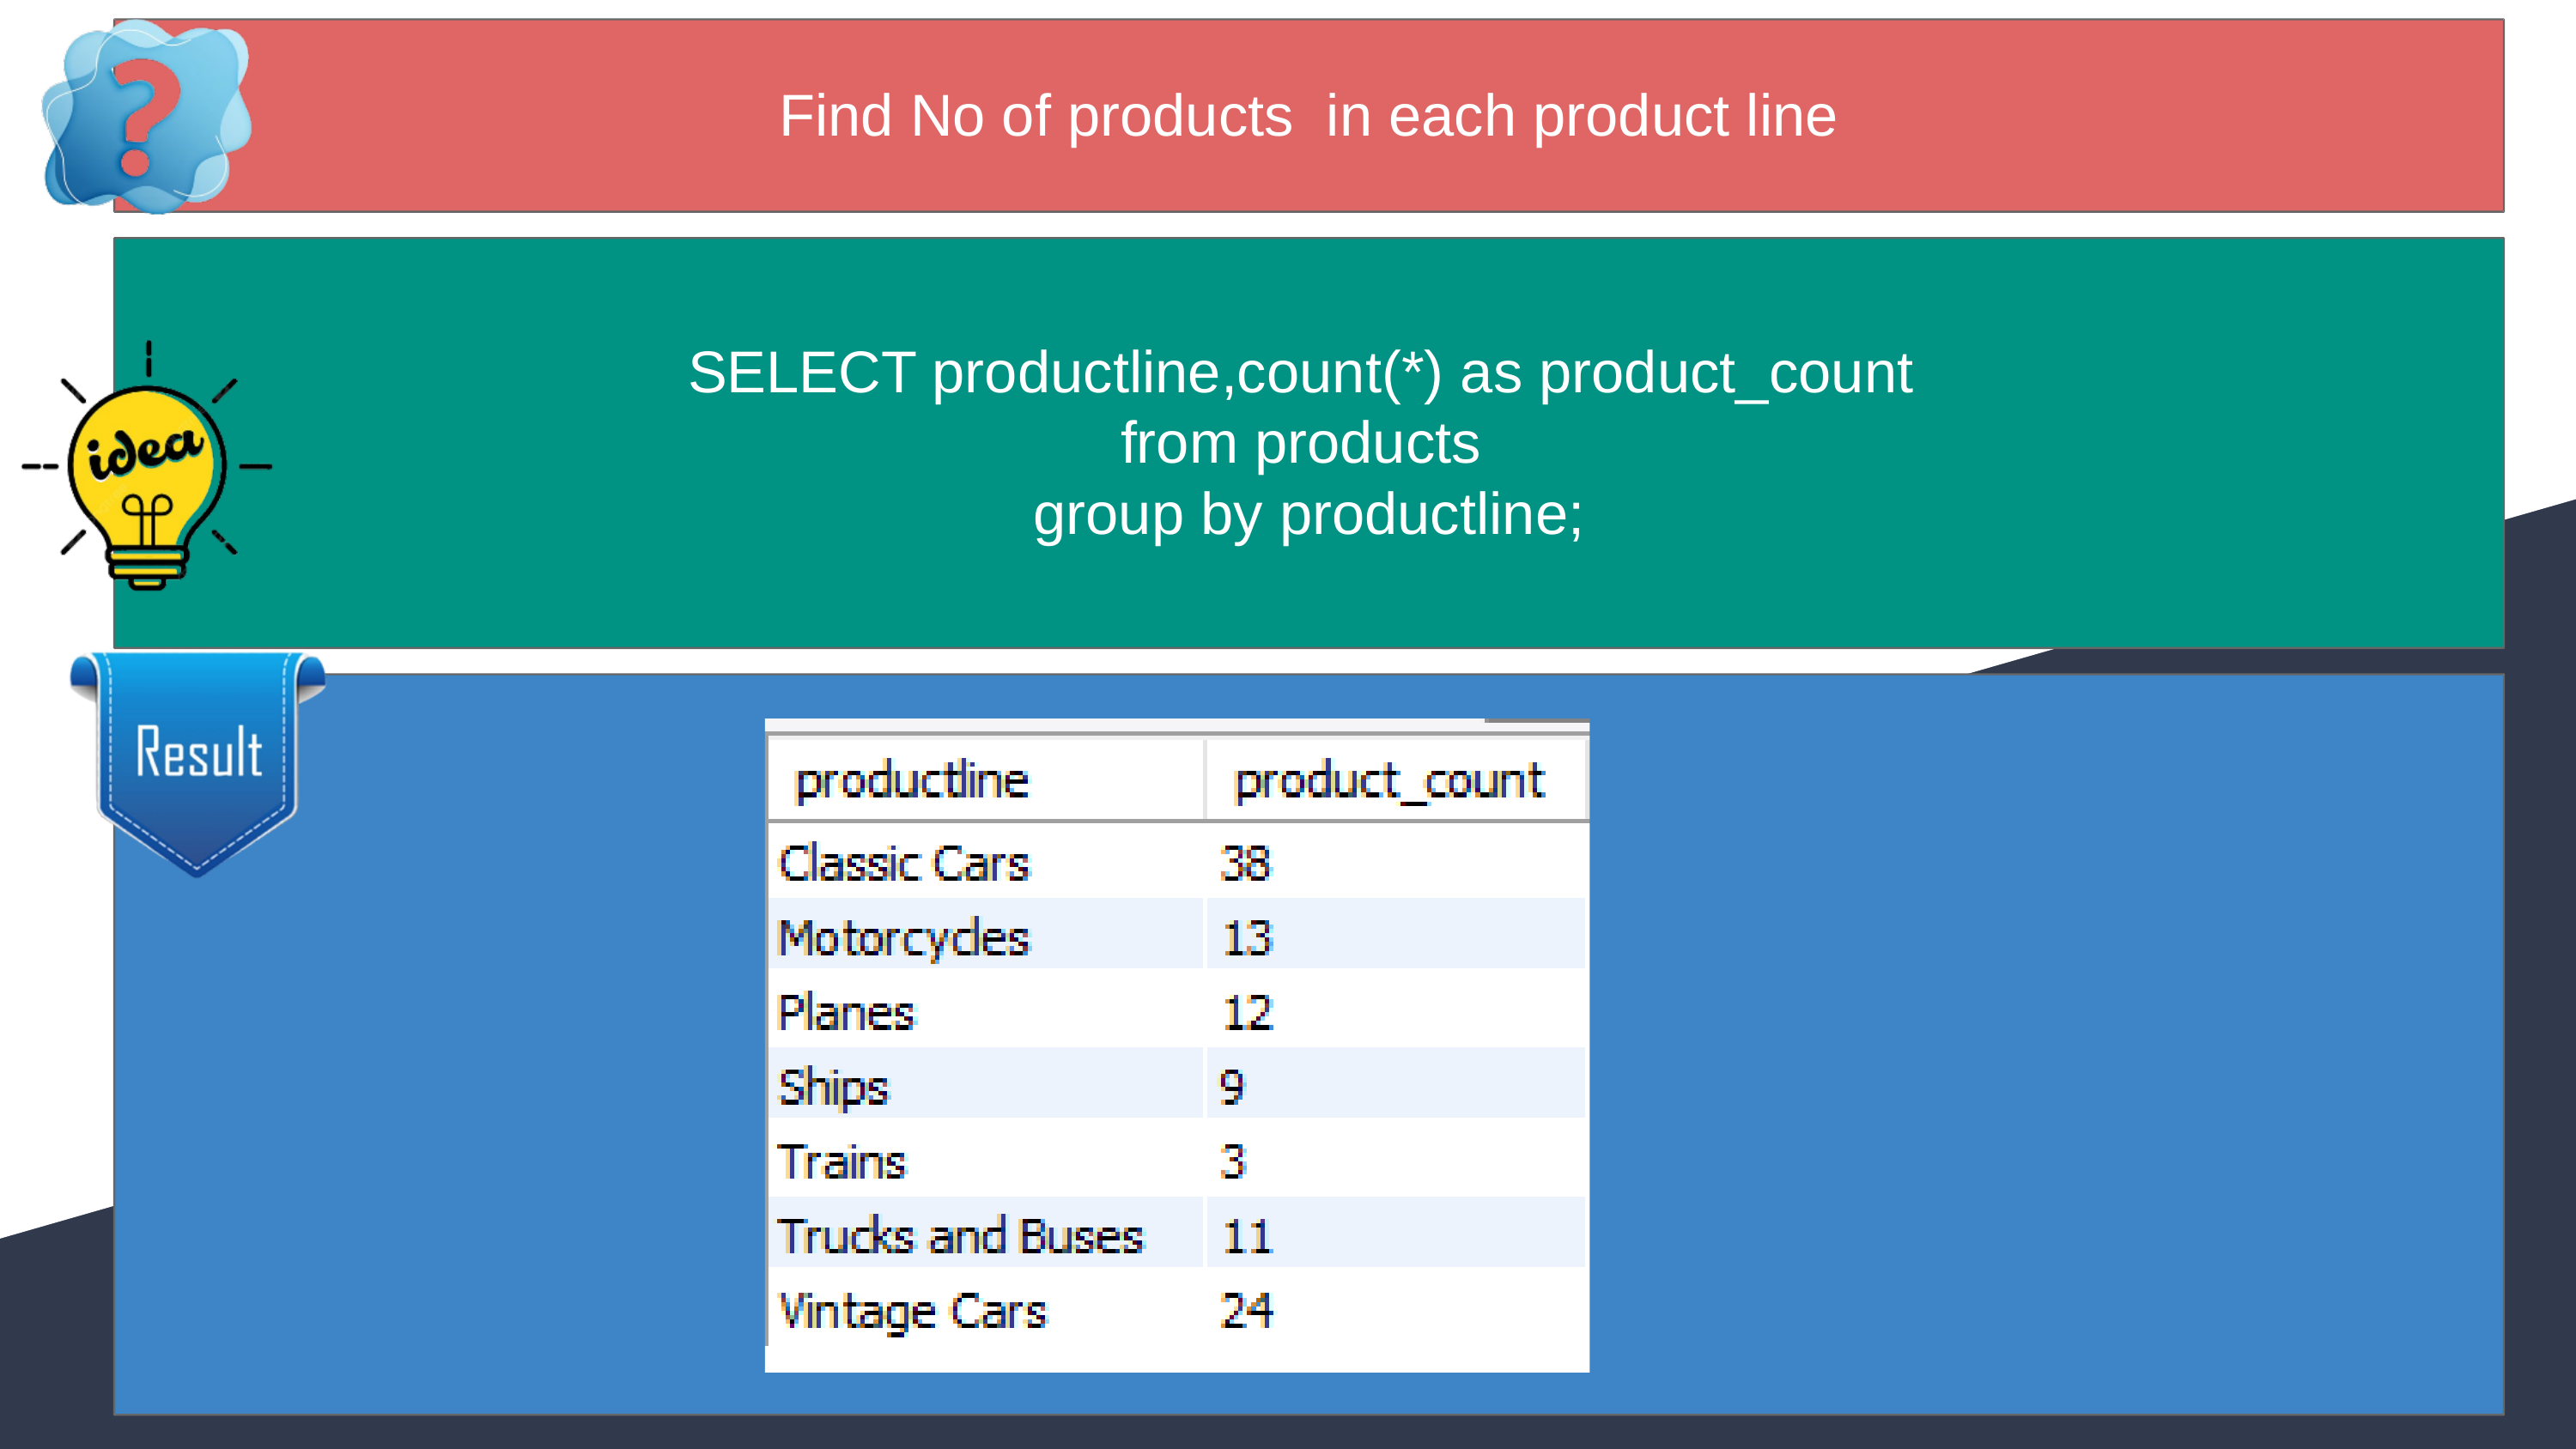

Find No of products  in each product line

SELECT productline,count(*) as product_count
from products
group by productline;